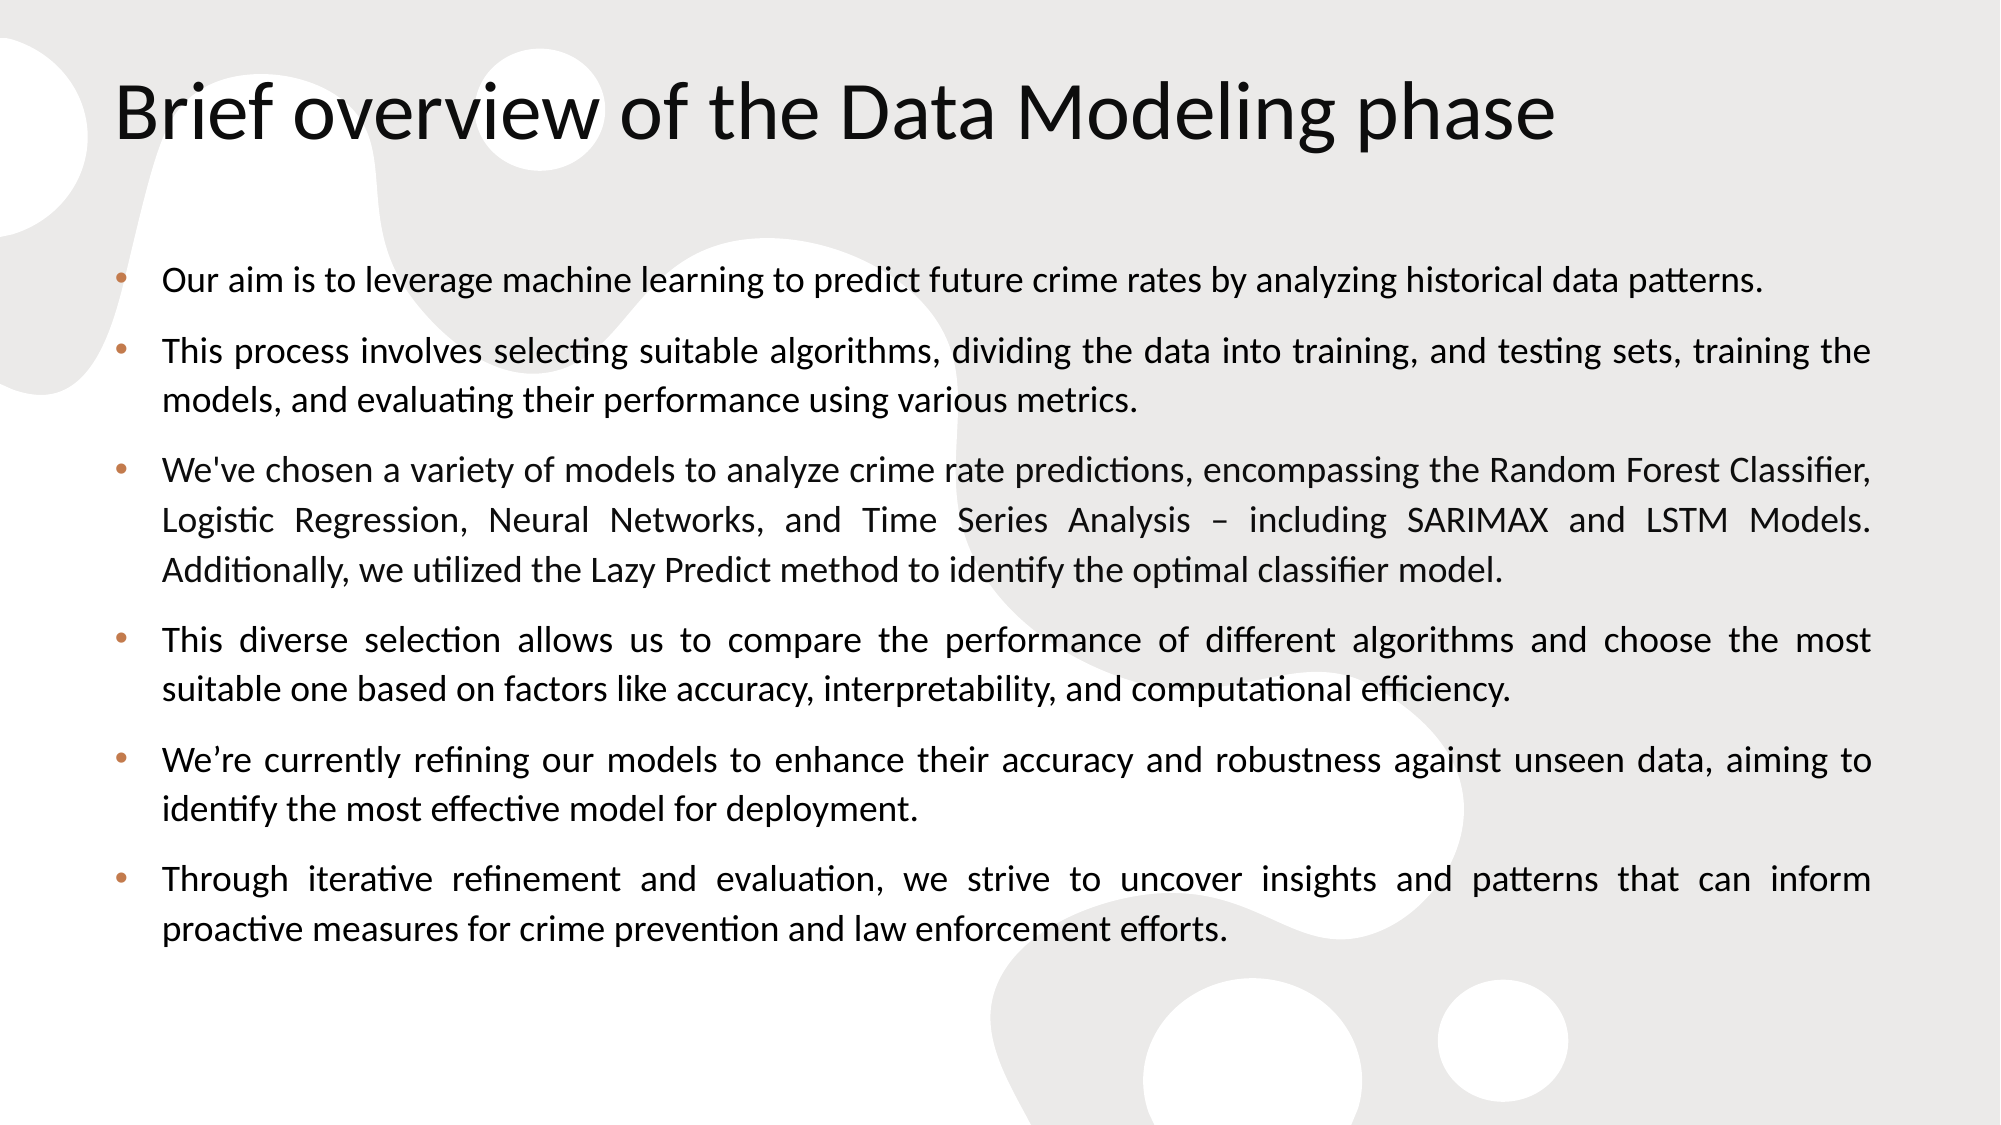

# Brief overview of the Data Modeling phase
Our aim is to leverage machine learning to predict future crime rates by analyzing historical data patterns.
This process involves selecting suitable algorithms, dividing the data into training, and testing sets, training the models, and evaluating their performance using various metrics.
We've chosen a variety of models to analyze crime rate predictions, encompassing the Random Forest Classifier, Logistic Regression, Neural Networks, and Time Series Analysis – including SARIMAX and LSTM Models. Additionally, we utilized the Lazy Predict method to identify the optimal classifier model.
This diverse selection allows us to compare the performance of different algorithms and choose the most suitable one based on factors like accuracy, interpretability, and computational efficiency.
We’re currently refining our models to enhance their accuracy and robustness against unseen data, aiming to identify the most effective model for deployment.
Through iterative refinement and evaluation, we strive to uncover insights and patterns that can inform proactive measures for crime prevention and law enforcement efforts.